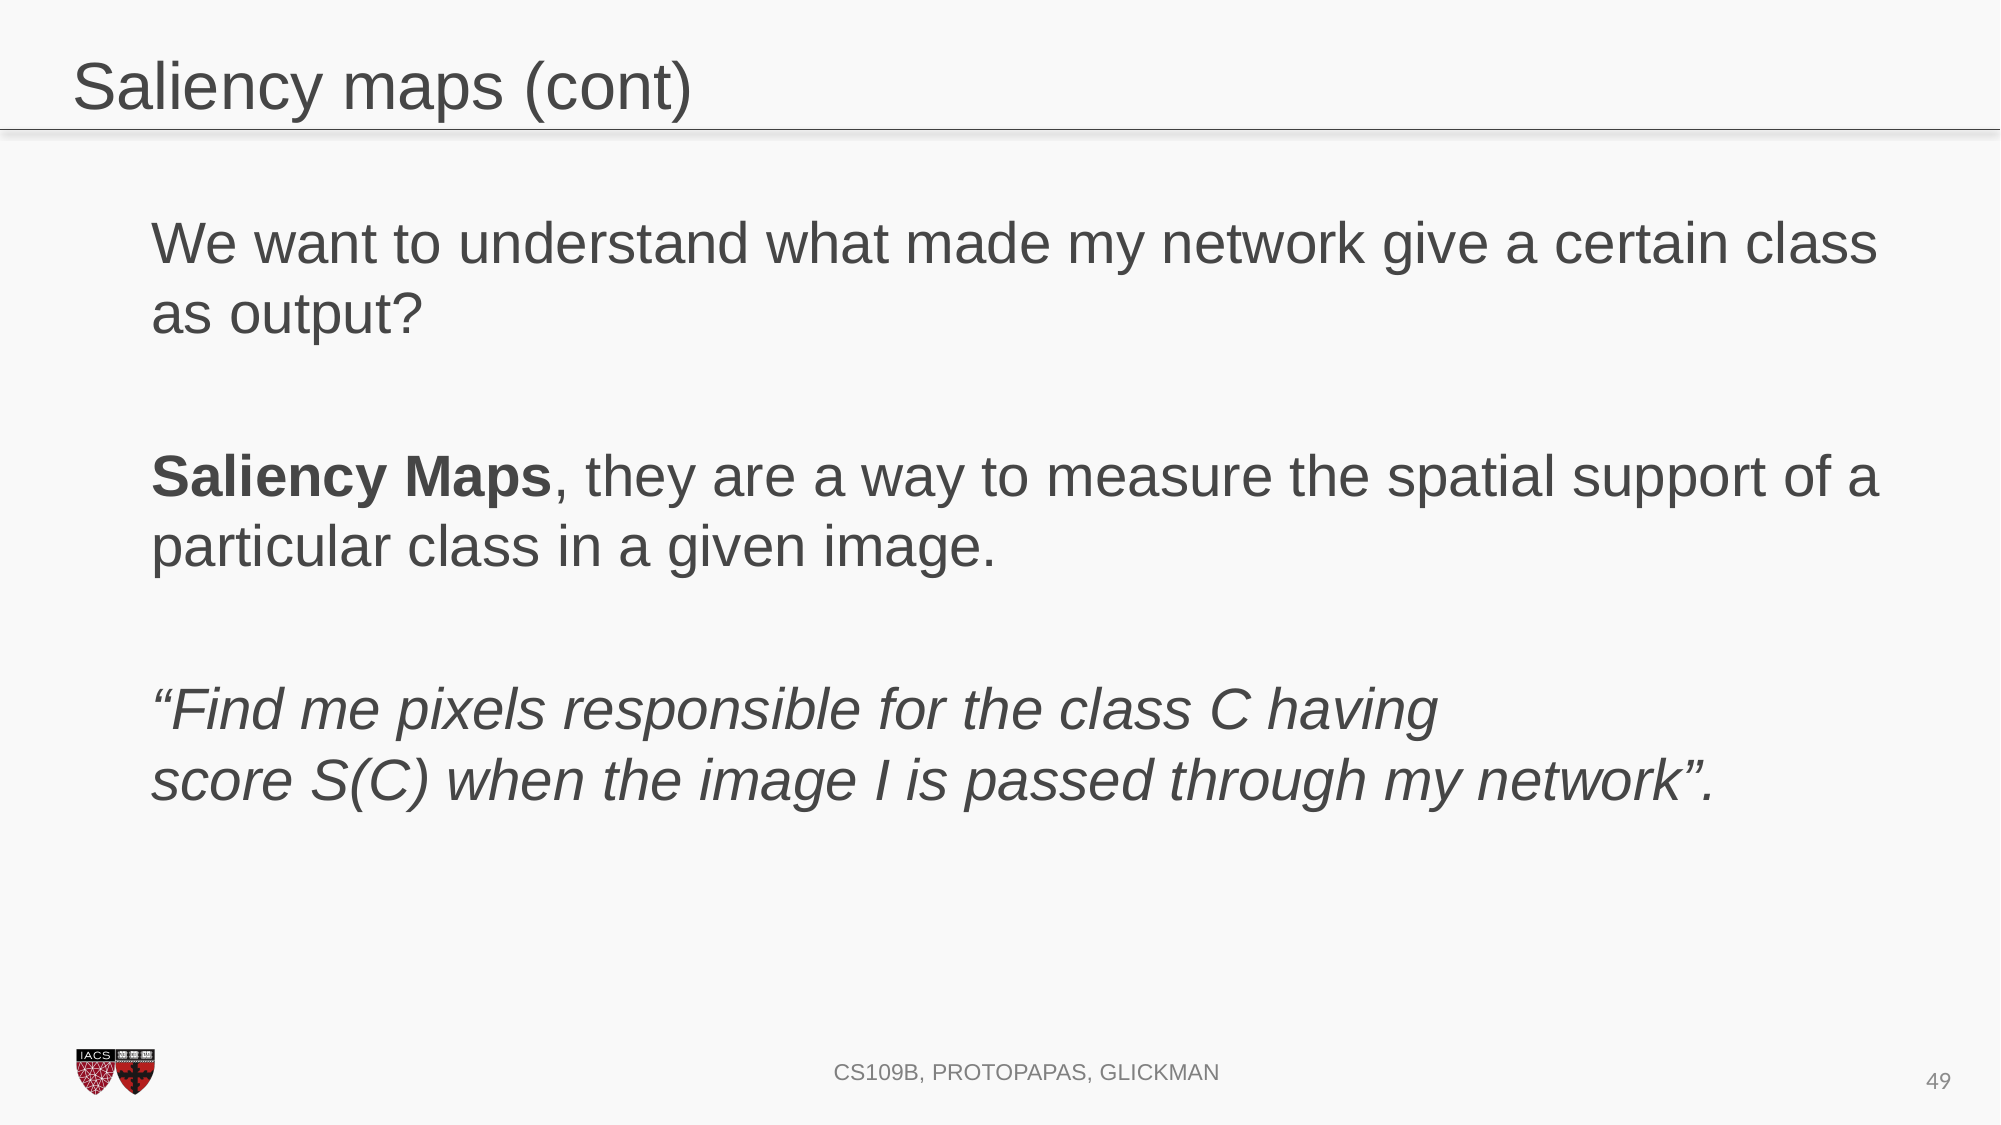

# Saliency maps (cont)
We want to understand what made my network give a certain class as output?

Saliency Maps, they are a way to measure the spatial support of a particular class in a given image.

“Find me pixels responsible for the class C having score S(C) when the image I is passed through my network”.
49